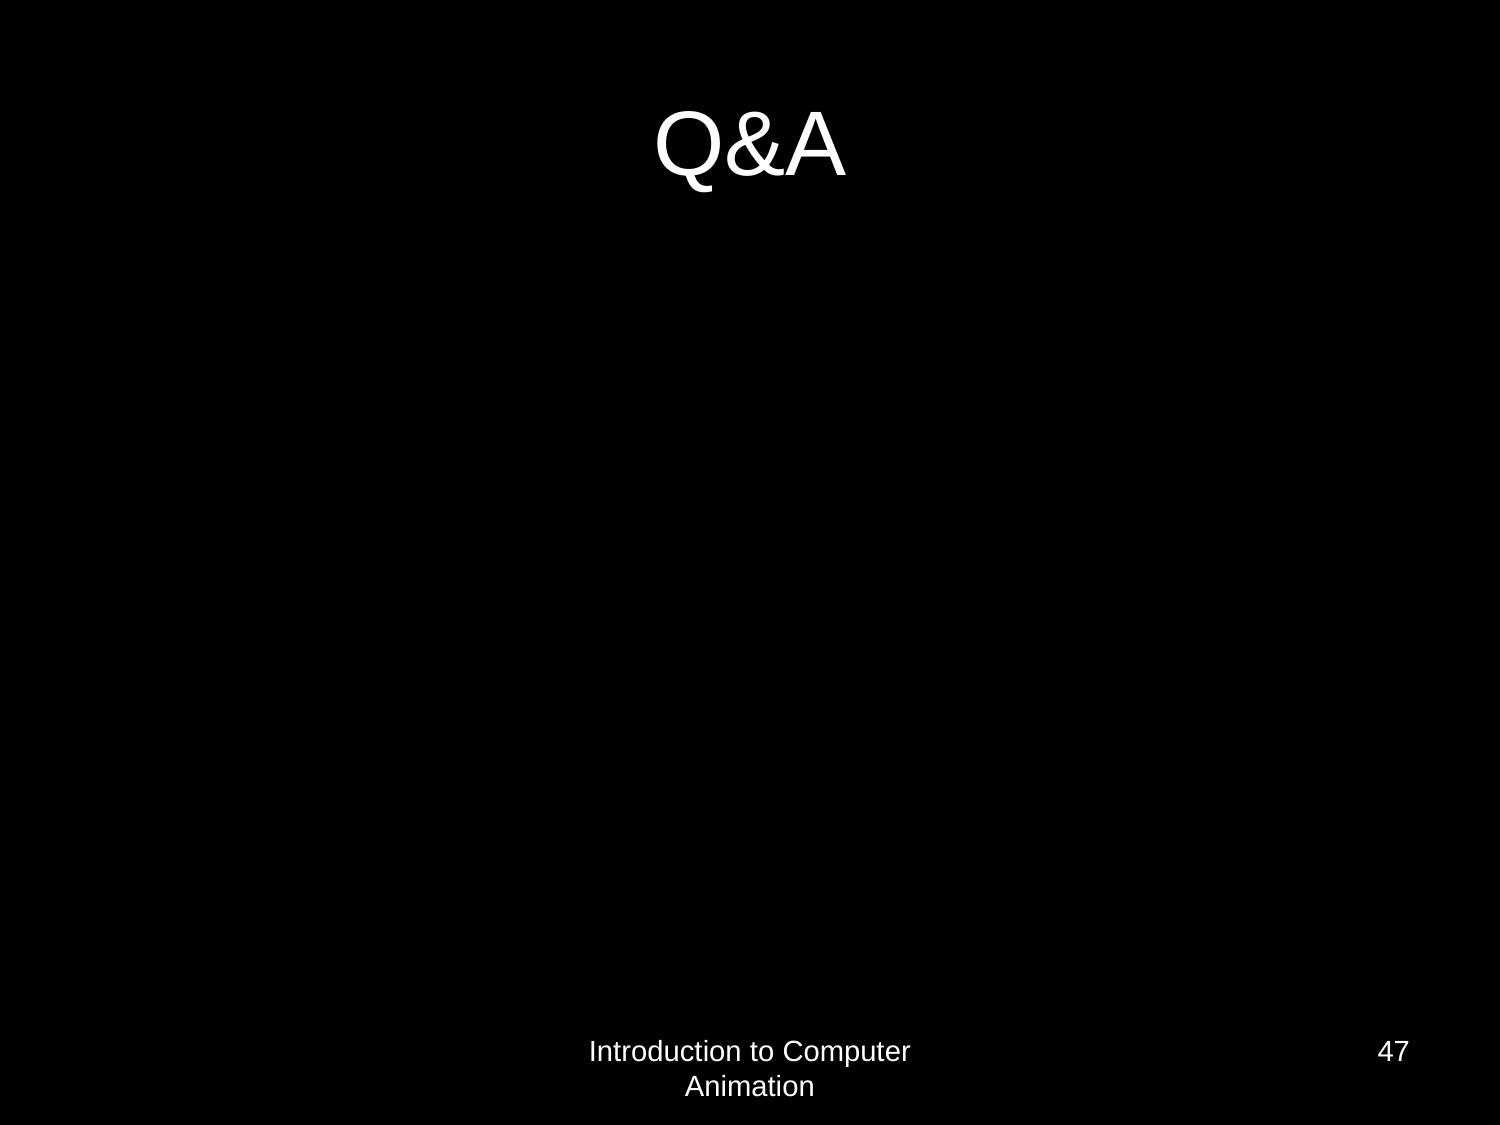

# Q&A

Introduction to Computer Animation
47